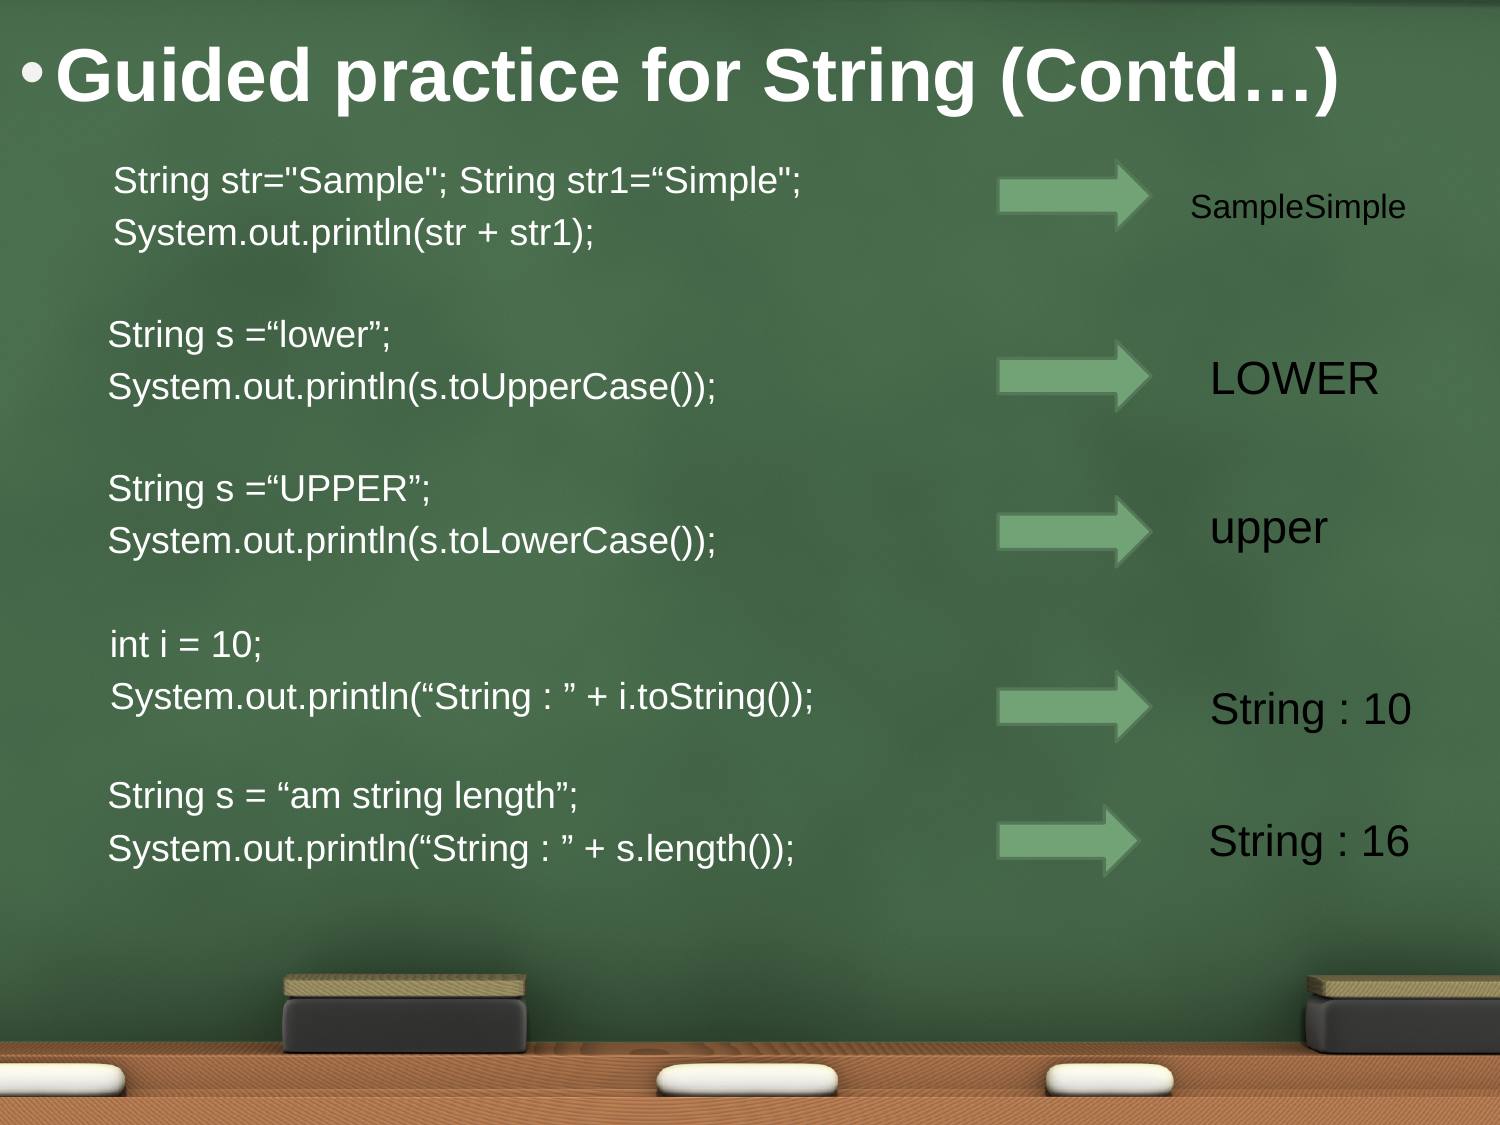

# Guided practice for String (Contd…)
String str="Sample"; String str1=“Simple";
System.out.println(str + str1);

SampleSimple
String s =“lower”;
System.out.println(s.toUpperCase());

LOWER
String s =“UPPER”;
System.out.println(s.toLowerCase());
upper

int i = 10;
System.out.println(“String : ” + i.toString());

String : 10
String s = “am string length”;
System.out.println(“String : ” + s.length());
String : 16